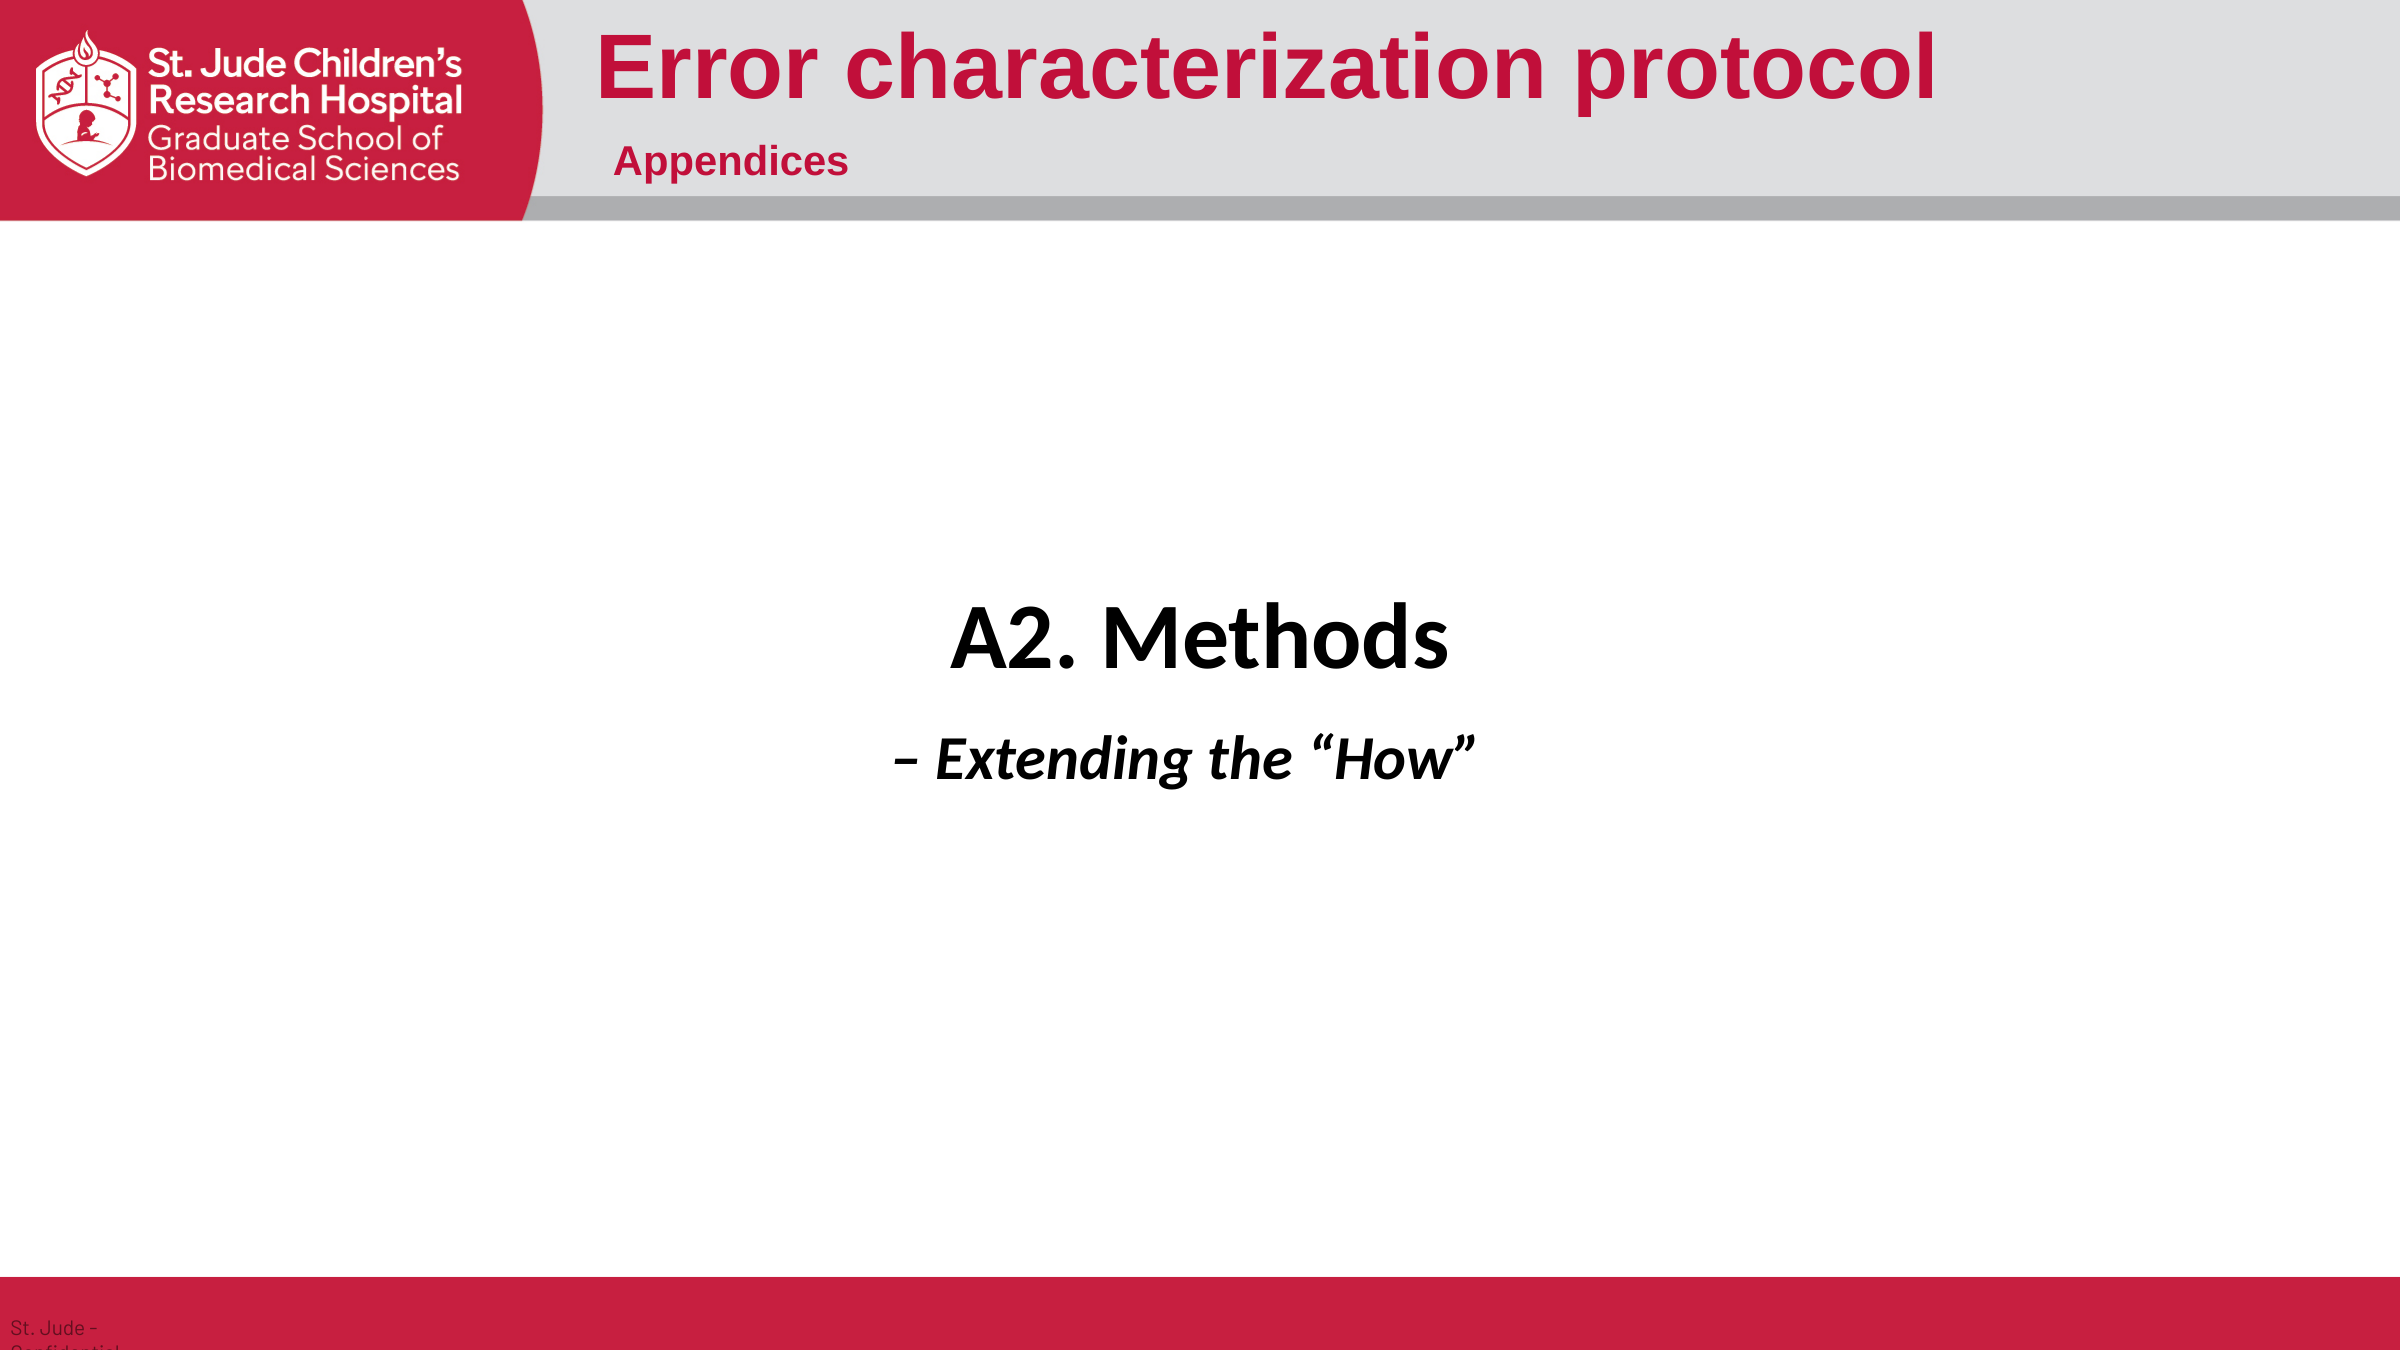

Error characterization protocol
Appendices
A2. Methods
– Extending the “How”